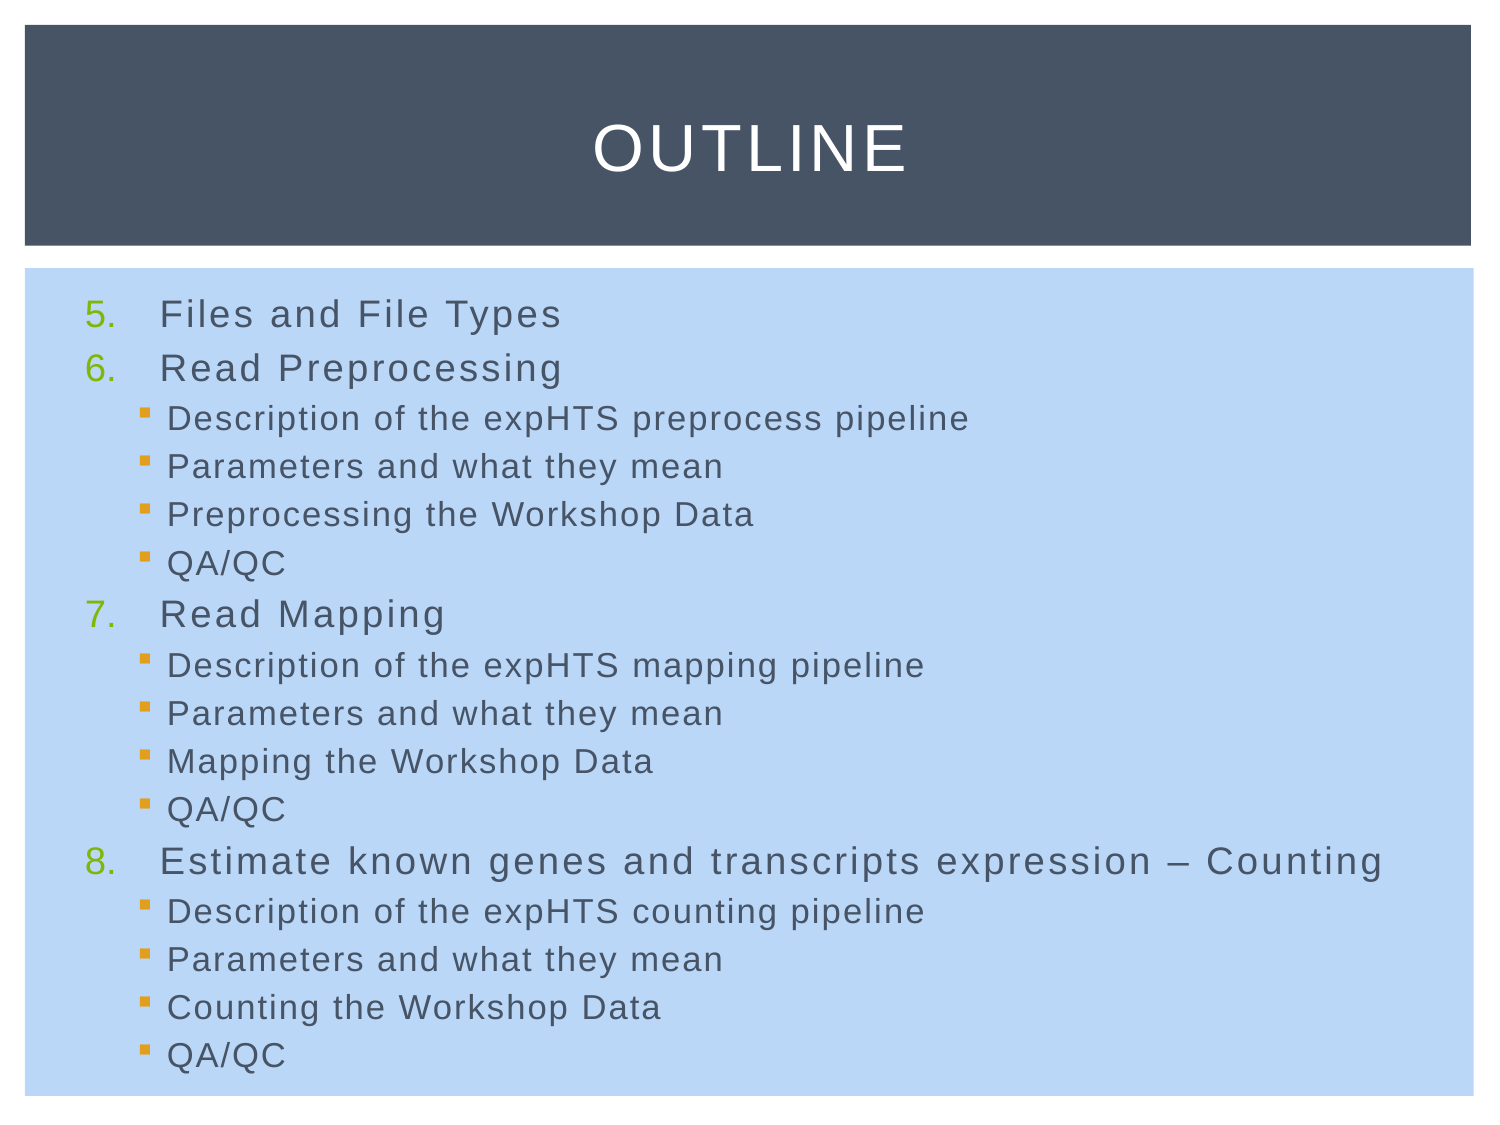

# outline
Files and File Types
Read Preprocessing
Description of the expHTS preprocess pipeline
Parameters and what they mean
Preprocessing the Workshop Data
QA/QC
Read Mapping
Description of the expHTS mapping pipeline
Parameters and what they mean
Mapping the Workshop Data
QA/QC
Estimate known genes and transcripts expression – Counting
Description of the expHTS counting pipeline
Parameters and what they mean
Counting the Workshop Data
QA/QC